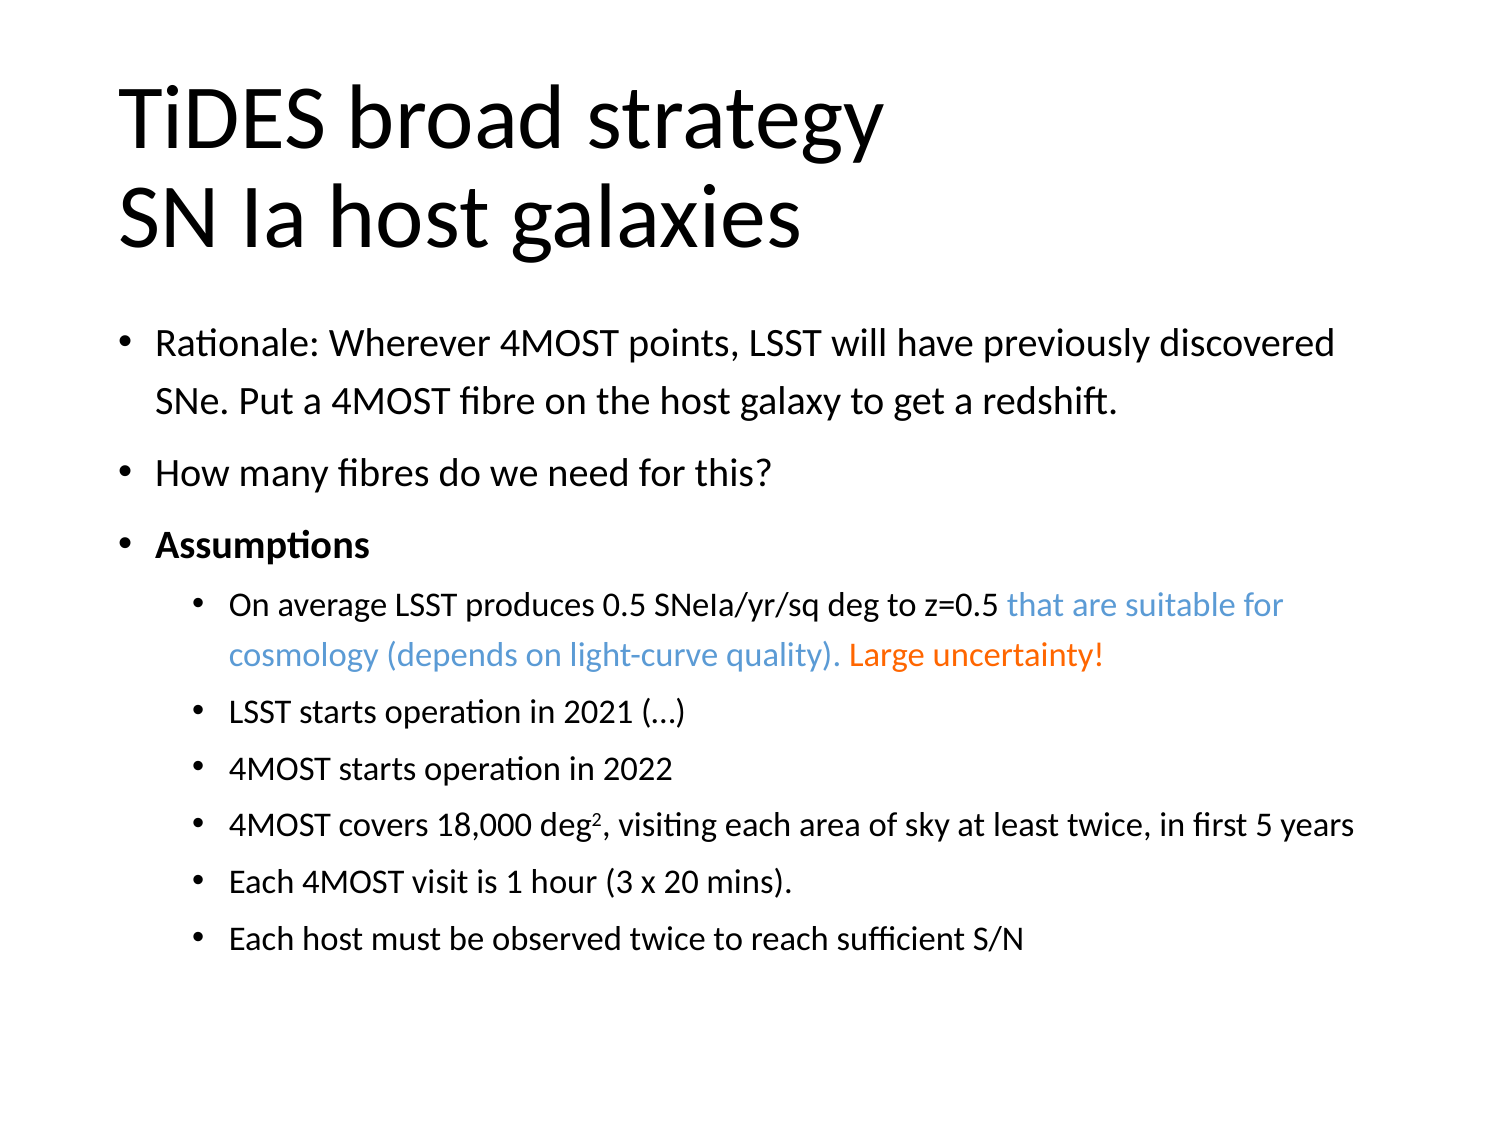

# TiDES broad strategy SN Ia host galaxies
Rationale: Wherever 4MOST points, LSST will have previously discovered SNe. Put a 4MOST fibre on the host galaxy to get a redshift.
How many fibres do we need for this?
Assumptions
On average LSST produces 0.5 SNeIa/yr/sq deg to z=0.5 that are suitable for cosmology (depends on light-curve quality). Large uncertainty!
LSST starts operation in 2021 (…)
4MOST starts operation in 2022
4MOST covers 18,000 deg2, visiting each area of sky at least twice, in first 5 years
Each 4MOST visit is 1 hour (3 x 20 mins).
Each host must be observed twice to reach sufficient S/N